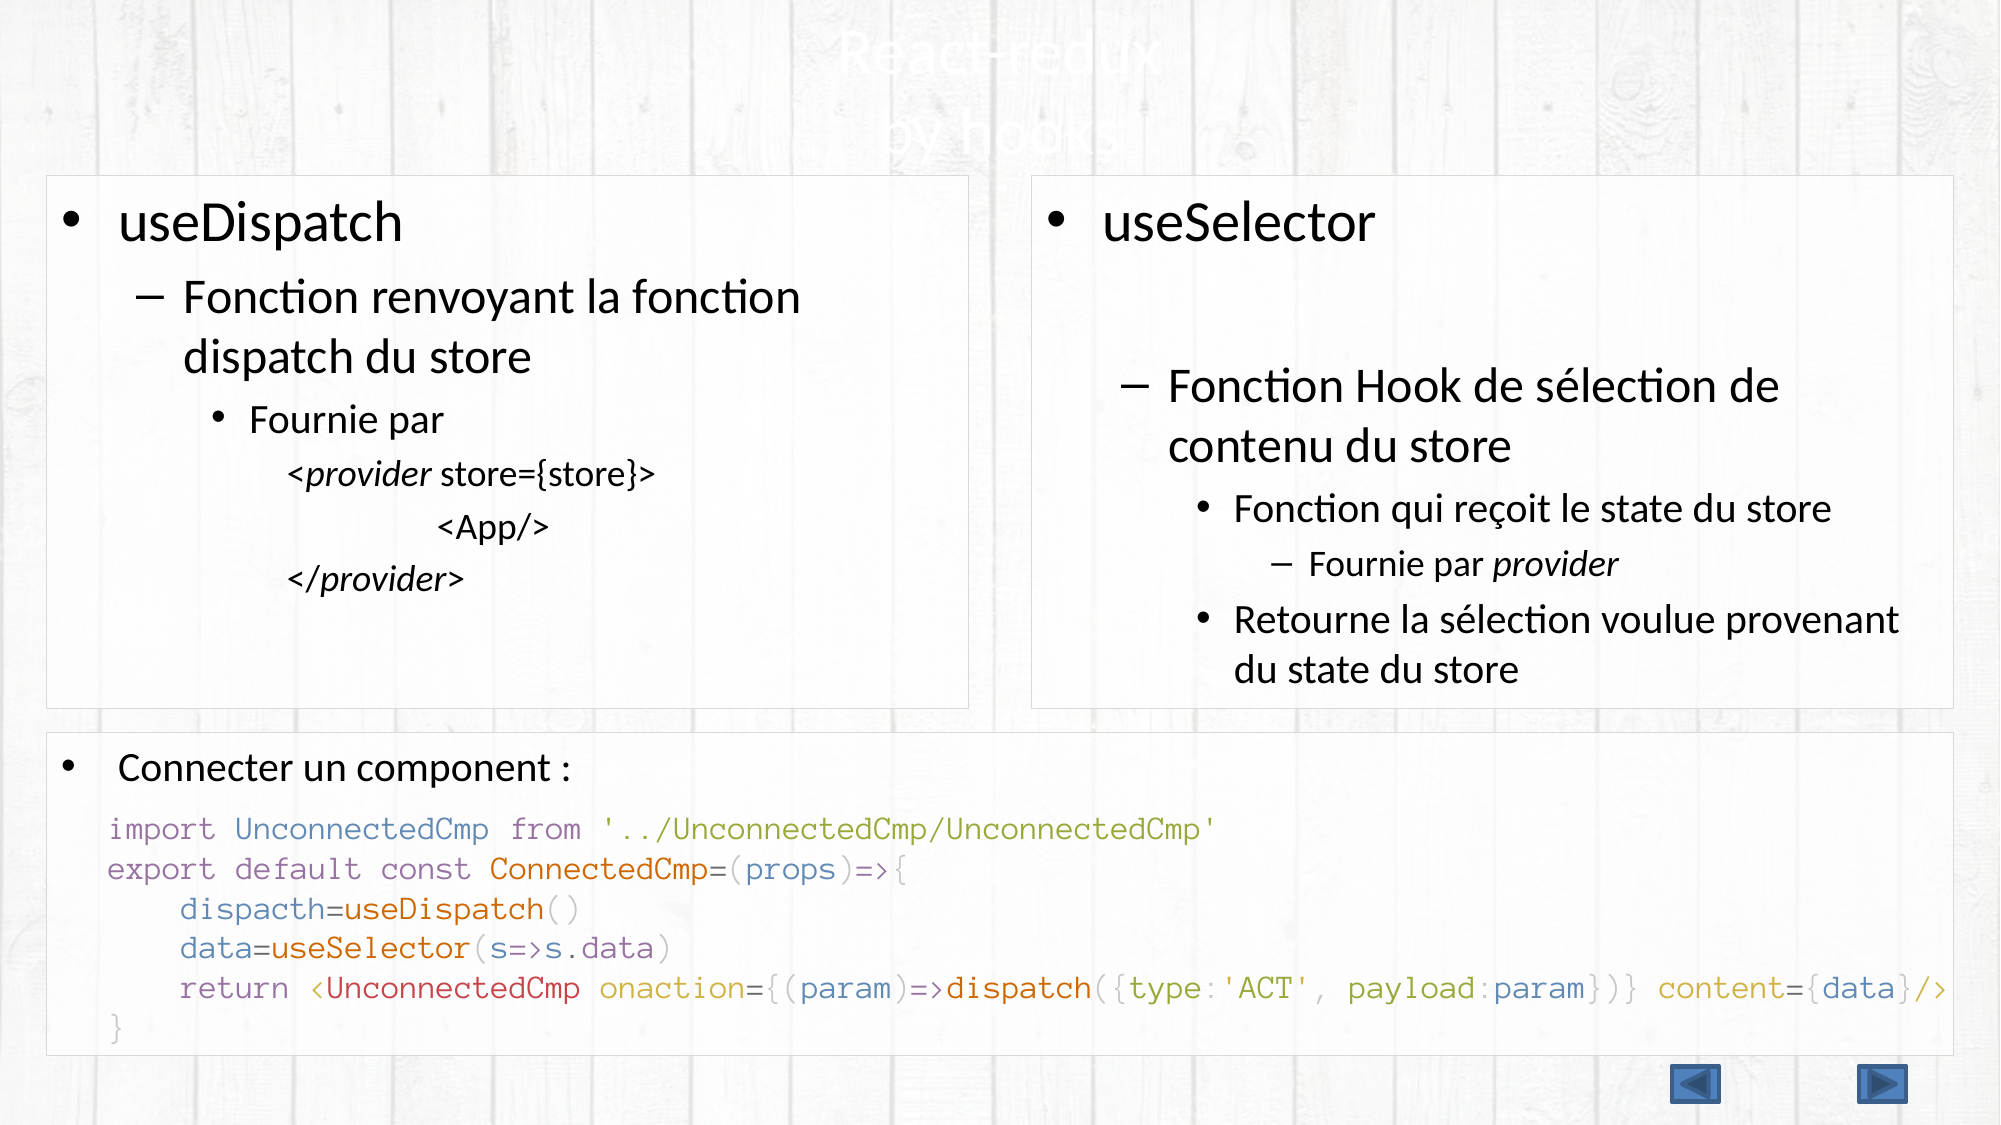

# React-redux by hooks
useDispatch
Fonction renvoyant la fonction dispatch du store
Fournie par
<provider store={store}>
	<App/>
</provider>
useSelector

Fonction Hook de sélection de contenu du store
Fonction qui reçoit le state du store
Fournie par provider
Retourne la sélection voulue provenant du state du store

Connecter un component :

import UnconnectedCmp from '../UnconnectedCmp/UnconnectedCmp'
export default const ConnectedCmp=(props)=>{
    dispacth=useDispatch()
    data=useSelector(s=>s.data)
    return <UnconnectedCmp onaction={(param)=>dispatch({type:'ACT', payload:param})} content={data}/>
}